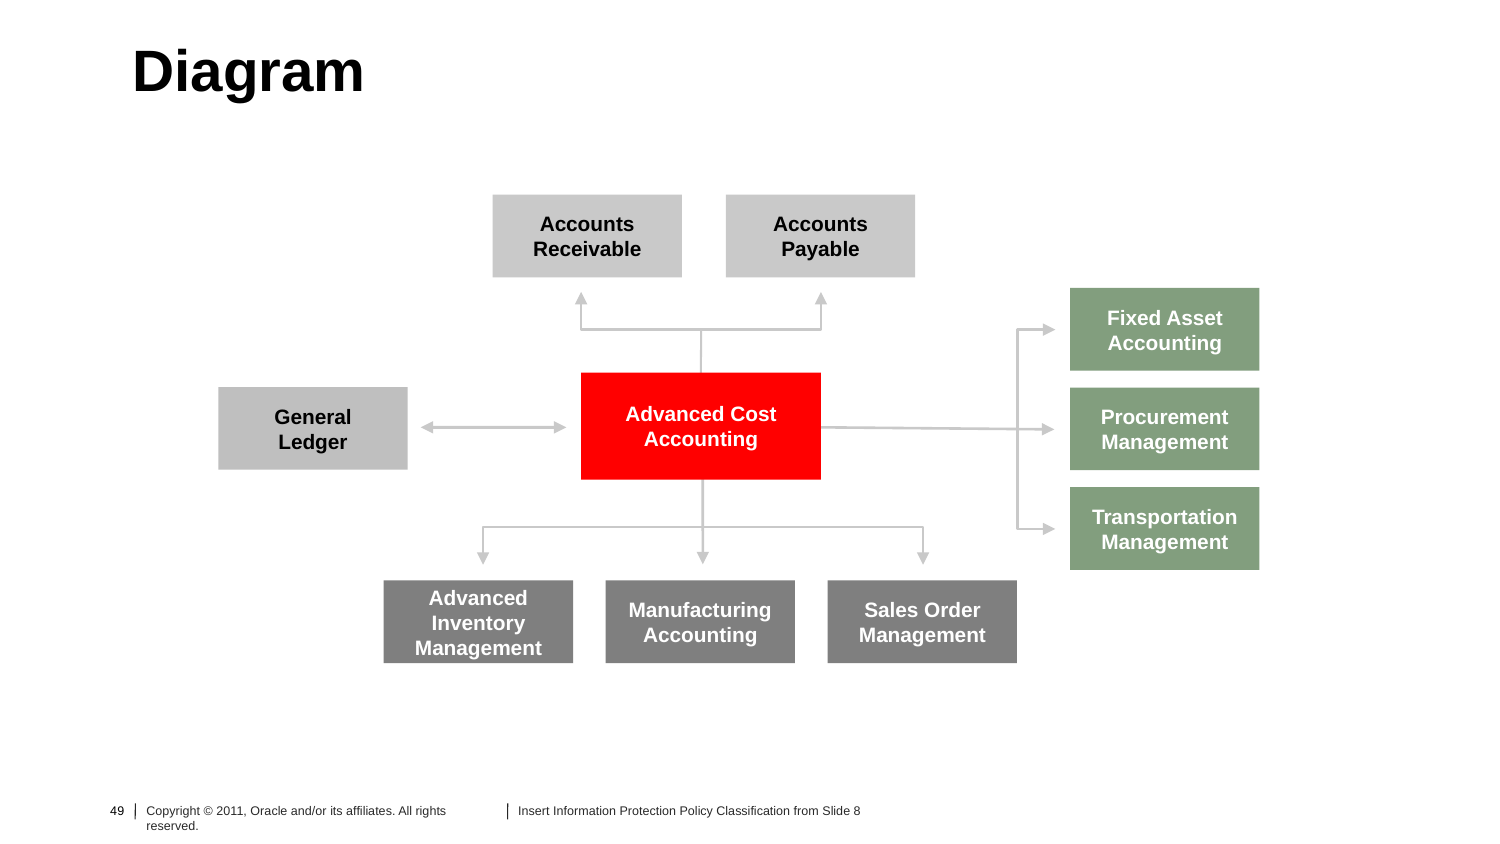

# Diagram
Accounts
Receivable
Accounts Payable
Fixed Asset
Accounting

Advanced Cost Accounting
General
Ledger
Procurement
Management

Transportation
Management

Advanced
Inventory
Management
Manufacturing
Accounting
Sales Order
Management